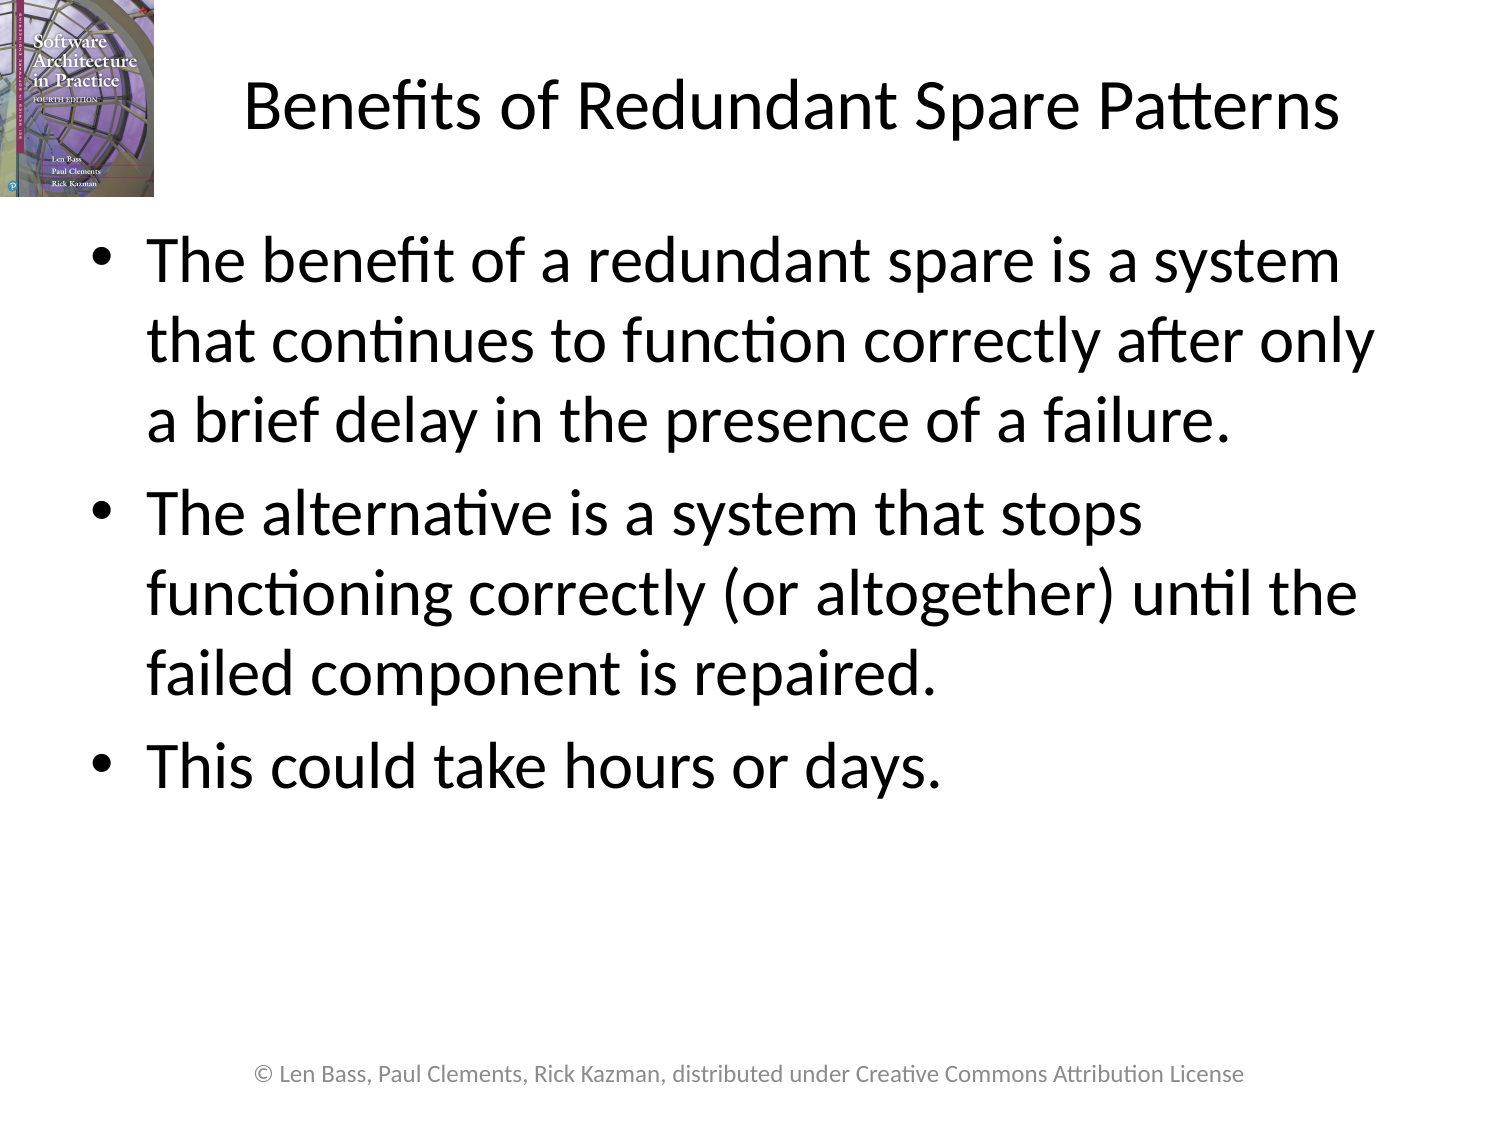

# Benefits of Redundant Spare Patterns
The benefit of a redundant spare is a system that continues to function correctly after only a brief delay in the presence of a failure.
The alternative is a system that stops functioning correctly (or altogether) until the failed component is repaired.
This could take hours or days.

© Len Bass, Paul Clements, Rick Kazman, distributed under Creative Commons Attribution License